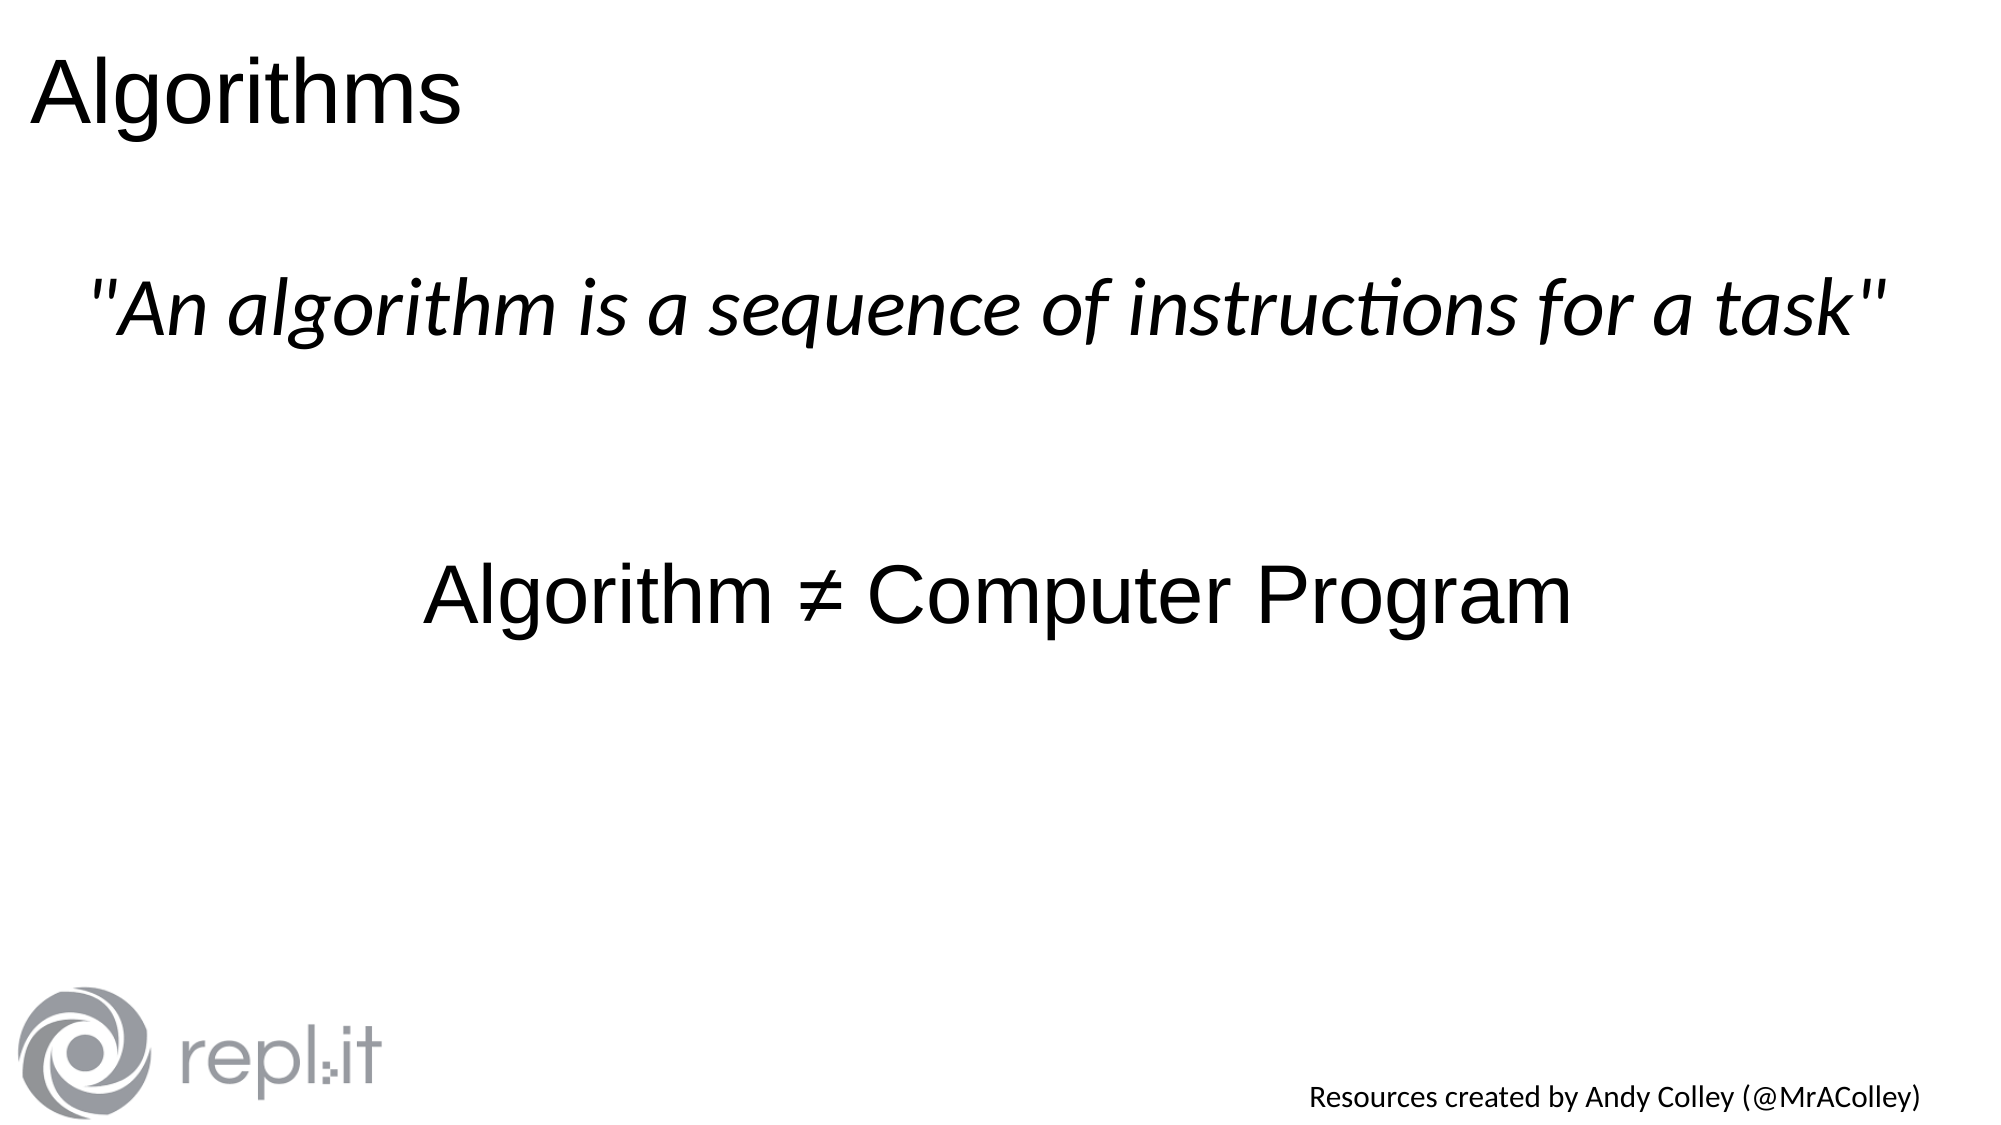

# Algorithms
"An algorithm is a sequence of instructions for a task"
Algorithm ≠ Computer Program